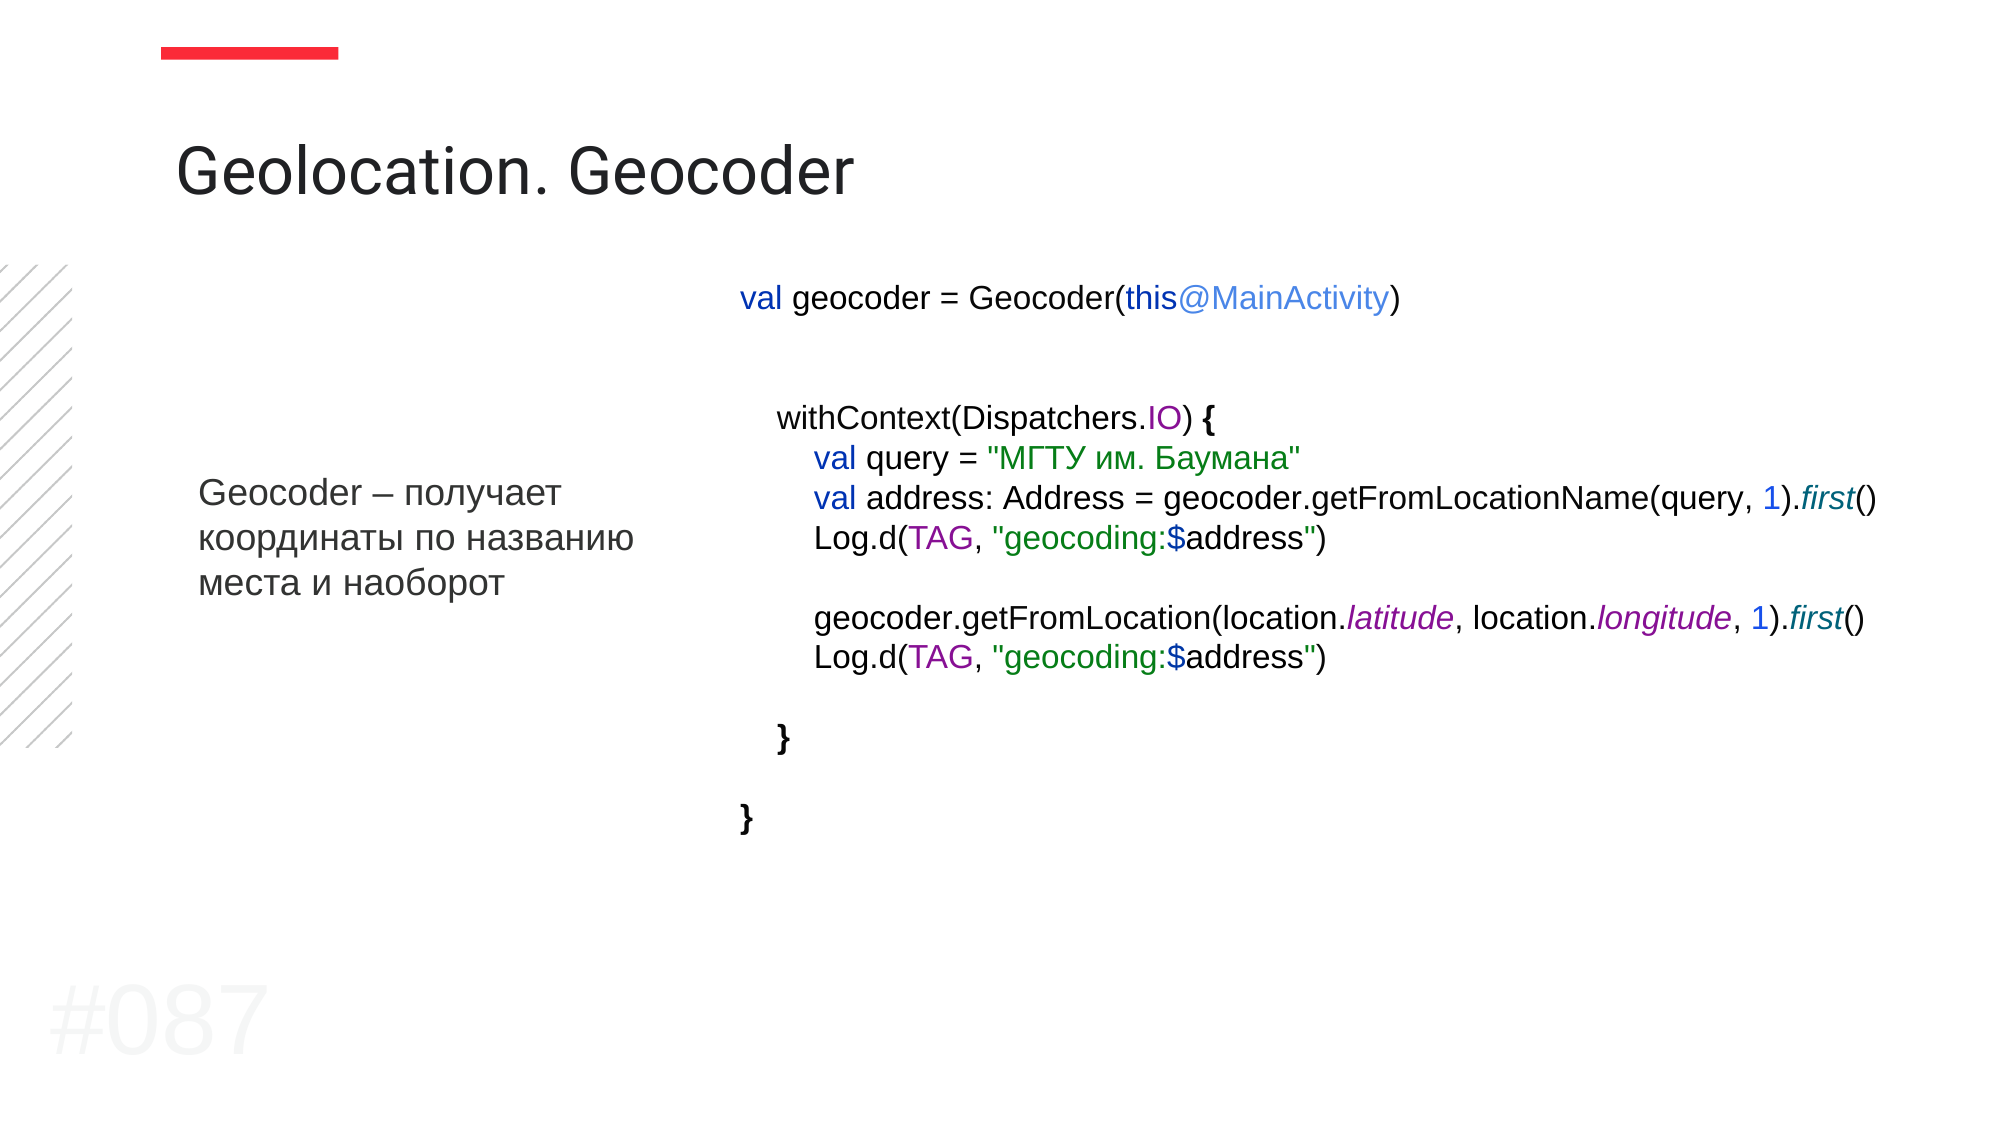

Geolocation. Geocoder
val geocoder = Geocoder(this@MainActivity)
    withContext(Dispatchers.IO) {
        val query = "МГТУ им. Баумана"
        val address: Address = geocoder.getFromLocationName(query, 1).first()
        Log.d(TAG, "geocoding:$address")
        geocoder.getFromLocation(location.latitude, location.longitude, 1).first()
        Log.d(TAG, "geocoding:$address")
    }
}
Geocoder – получает координаты по названию места и наоборот
#087